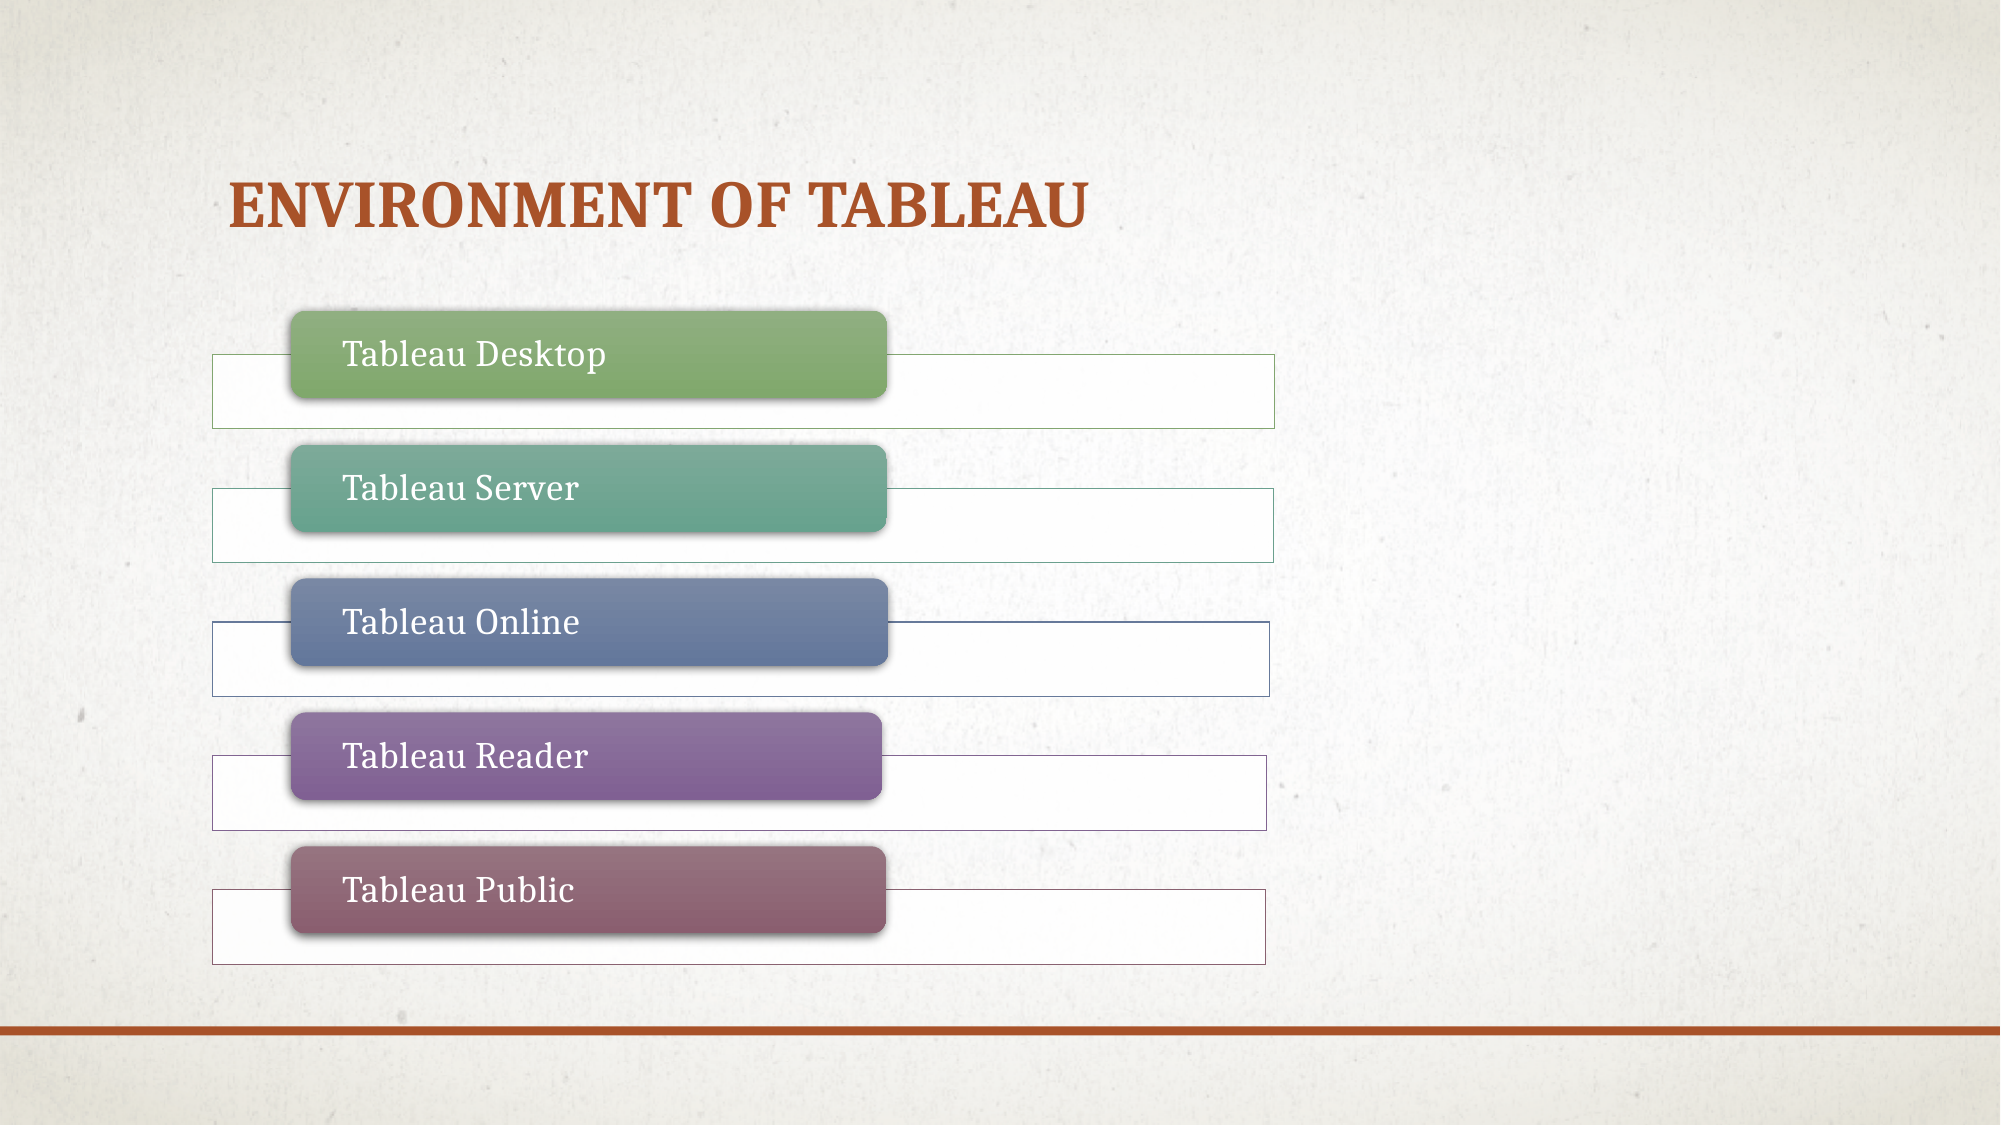

# Environment of Tableau
Tableau Desktop
Tableau Server
Tableau Online
Tableau Reader
Tableau Public